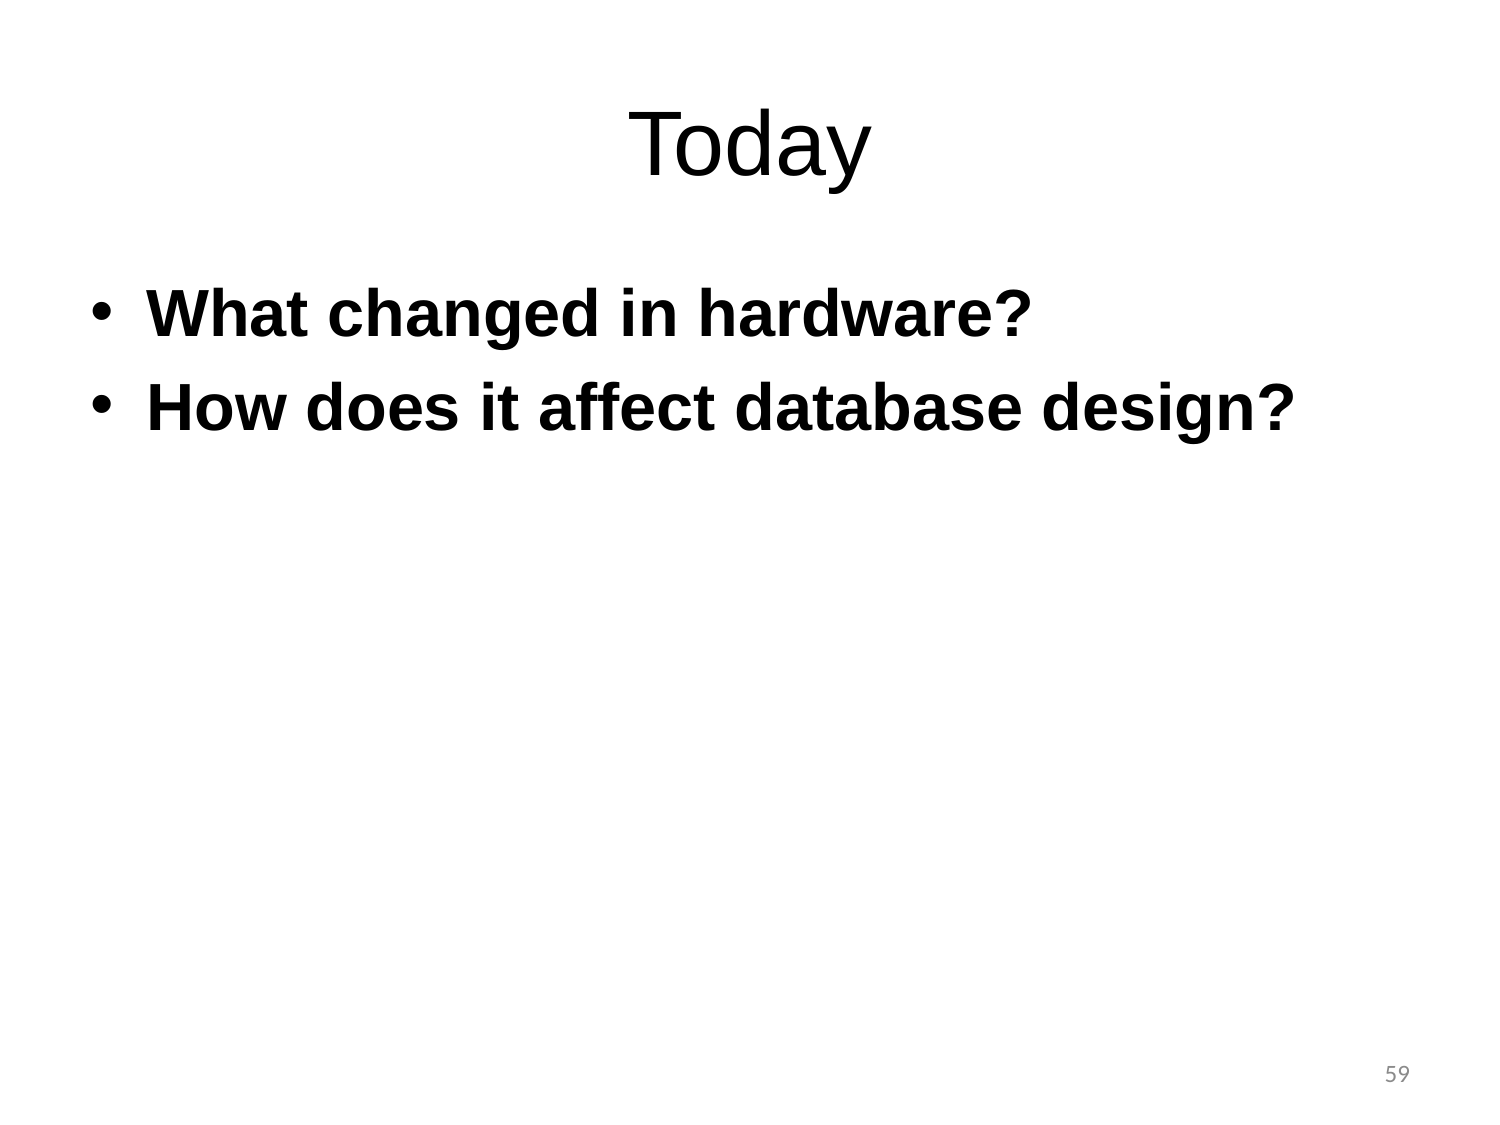

# Today
What changed in hardware?
How does it affect database design?
59